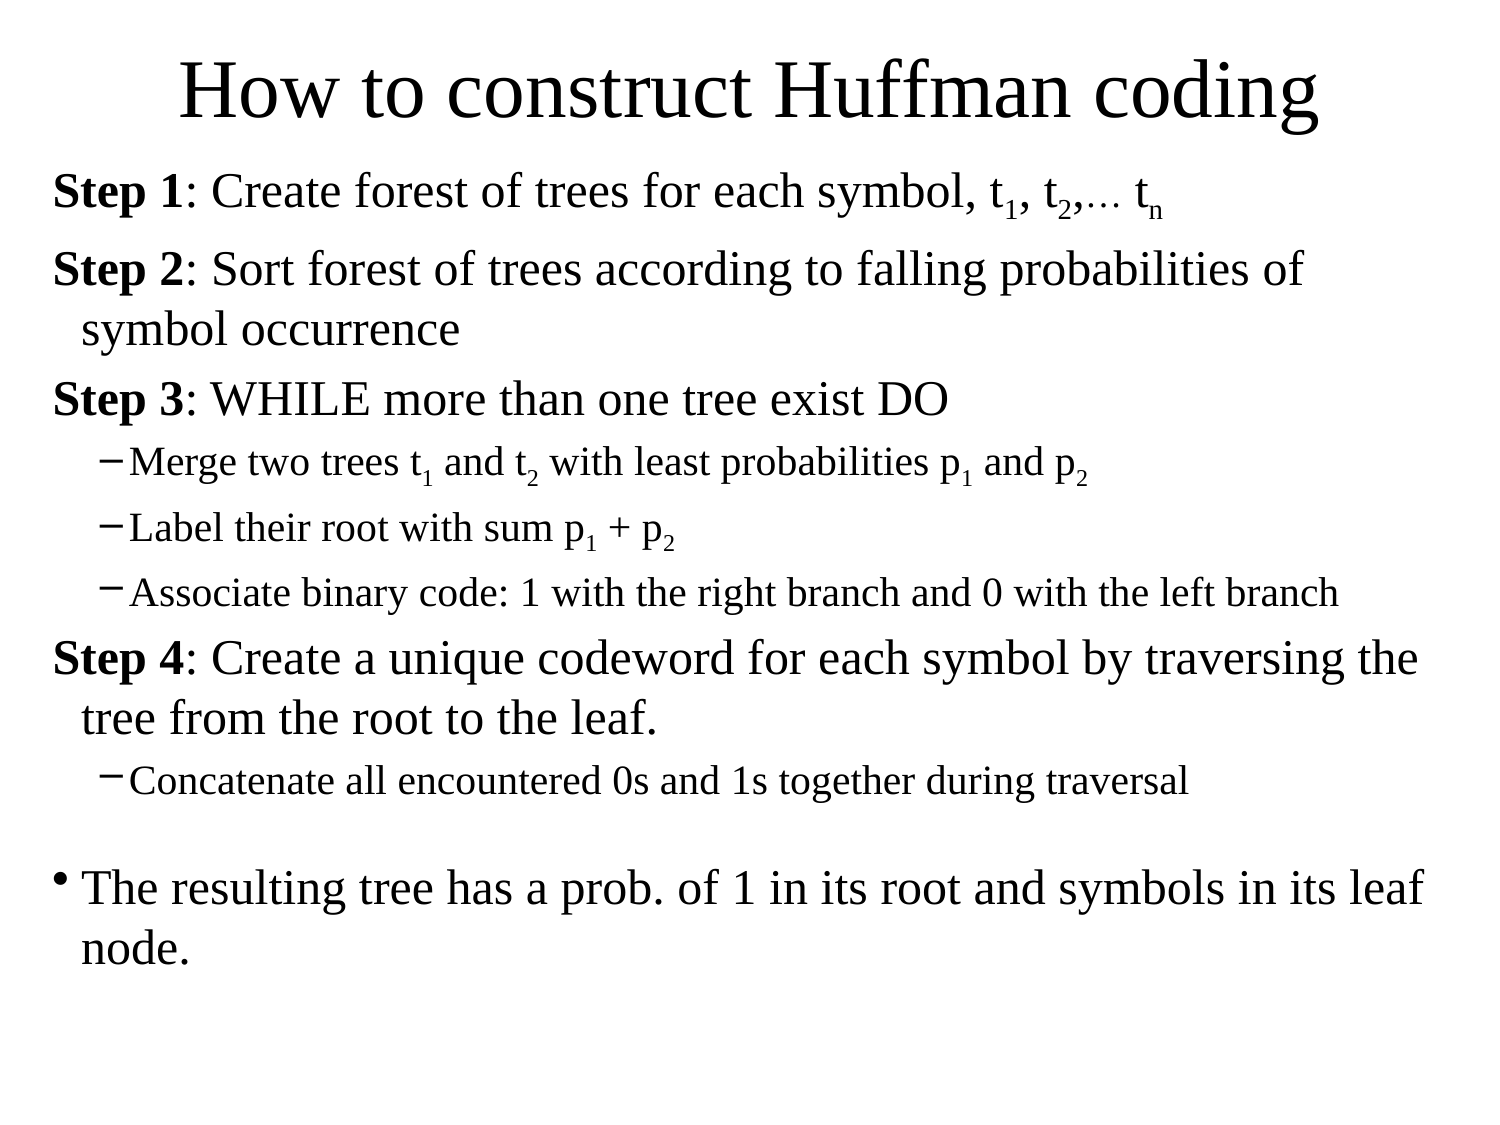

# How to construct Huffman coding
Step 1: Create forest of trees for each symbol, t1, t2,… tn
Step 2: Sort forest of trees according to falling probabilities of symbol occurrence
Step 3: WHILE more than one tree exist DO
Merge two trees t1 and t2 with least probabilities p1 and p2
Label their root with sum p1 + p2
Associate binary code: 1 with the right branch and 0 with the left branch
Step 4: Create a unique codeword for each symbol by traversing the tree from the root to the leaf.
Concatenate all encountered 0s and 1s together during traversal

The resulting tree has a prob. of 1 in its root and symbols in its leaf node.
68